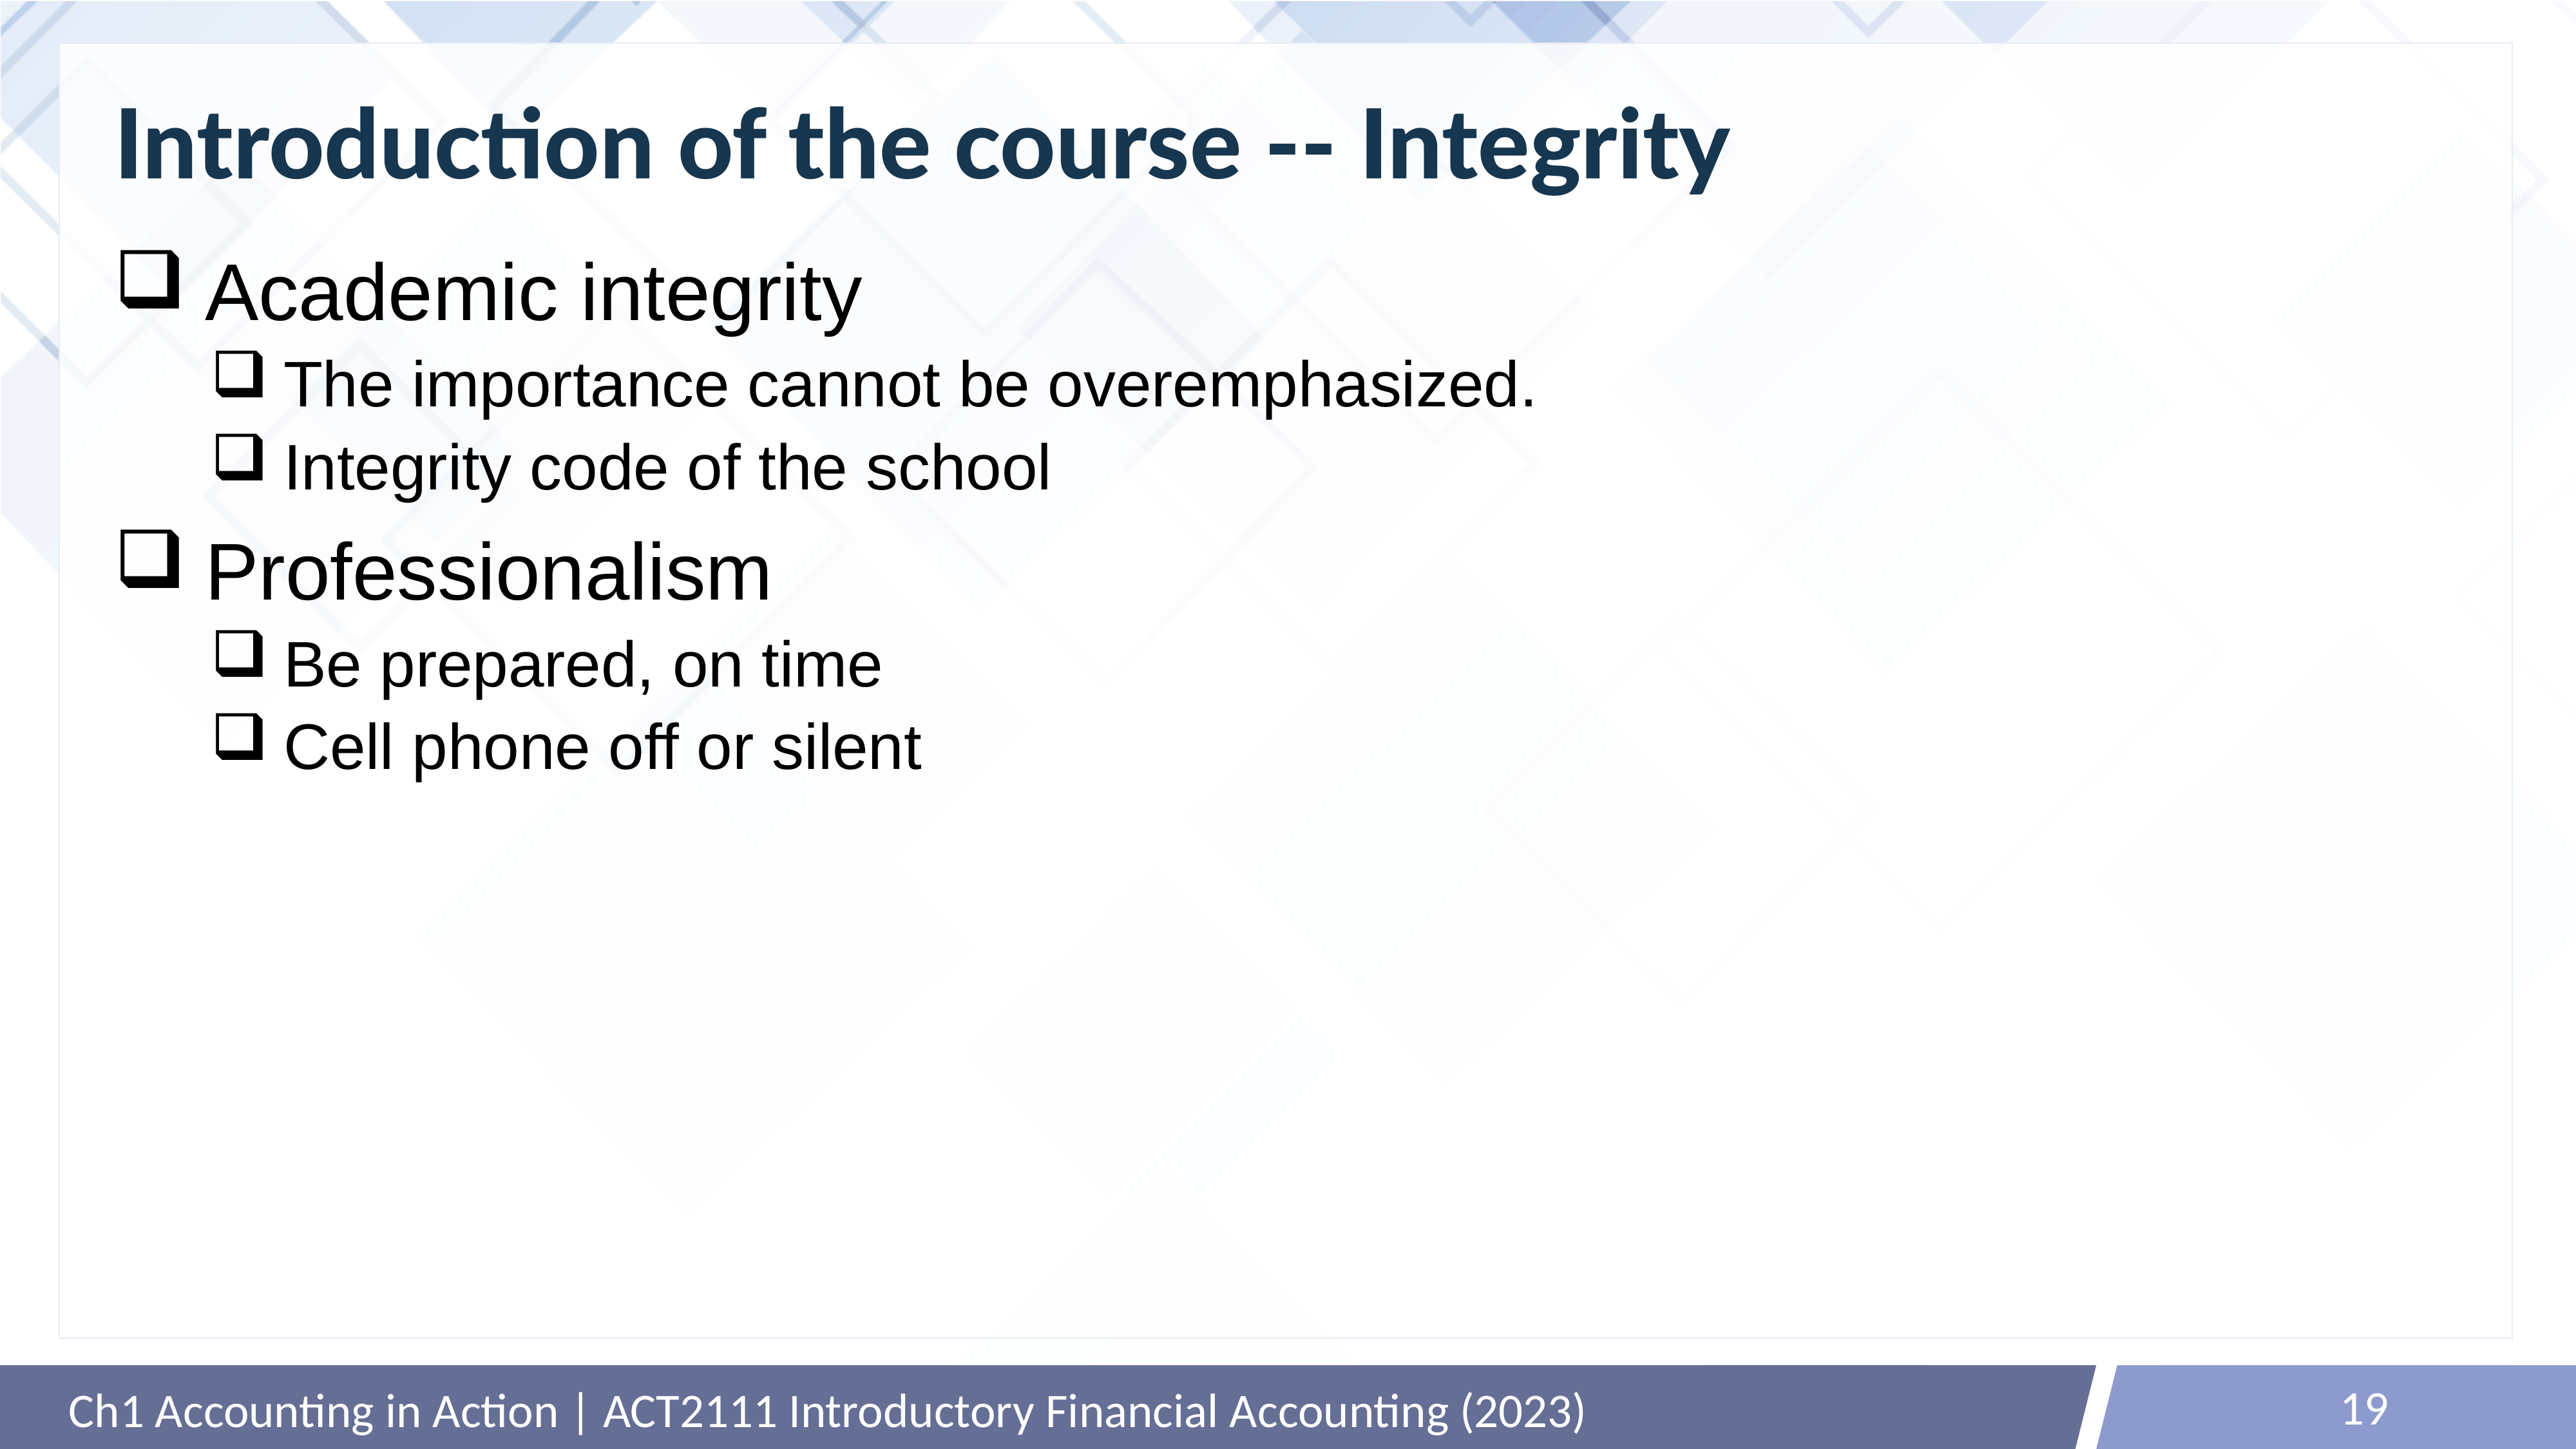

# Introduction of the course -- Integrity
Academic integrity
The importance cannot be overemphasized.
Integrity code of the school
Professionalism
Be prepared, on time
Cell phone off or silent

19
Ch1 Accounting in Action | ACT2111 Introductory Financial Accounting (2023)